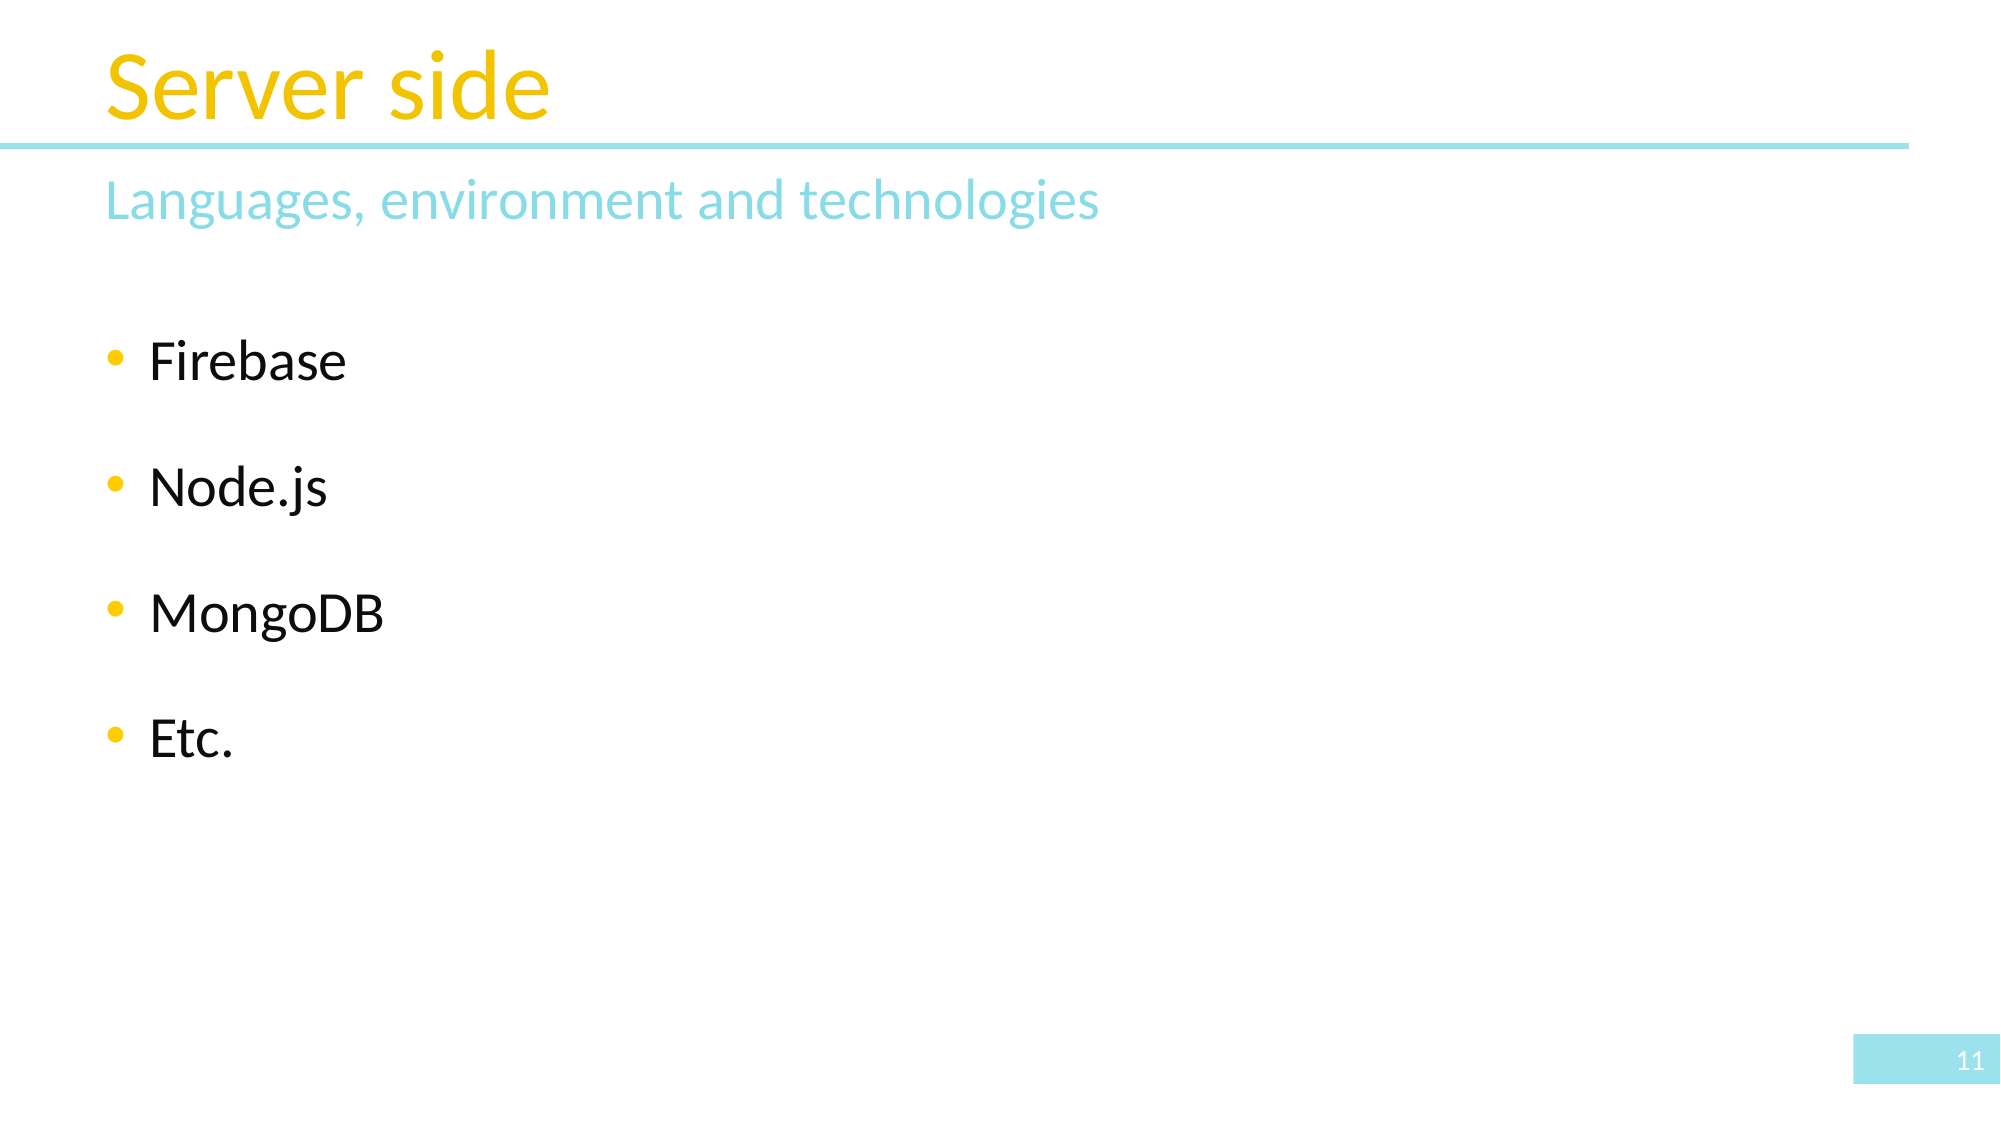

# Server side
Languages, environment and technologies
Firebase
Node.js
MongoDB
Etc.